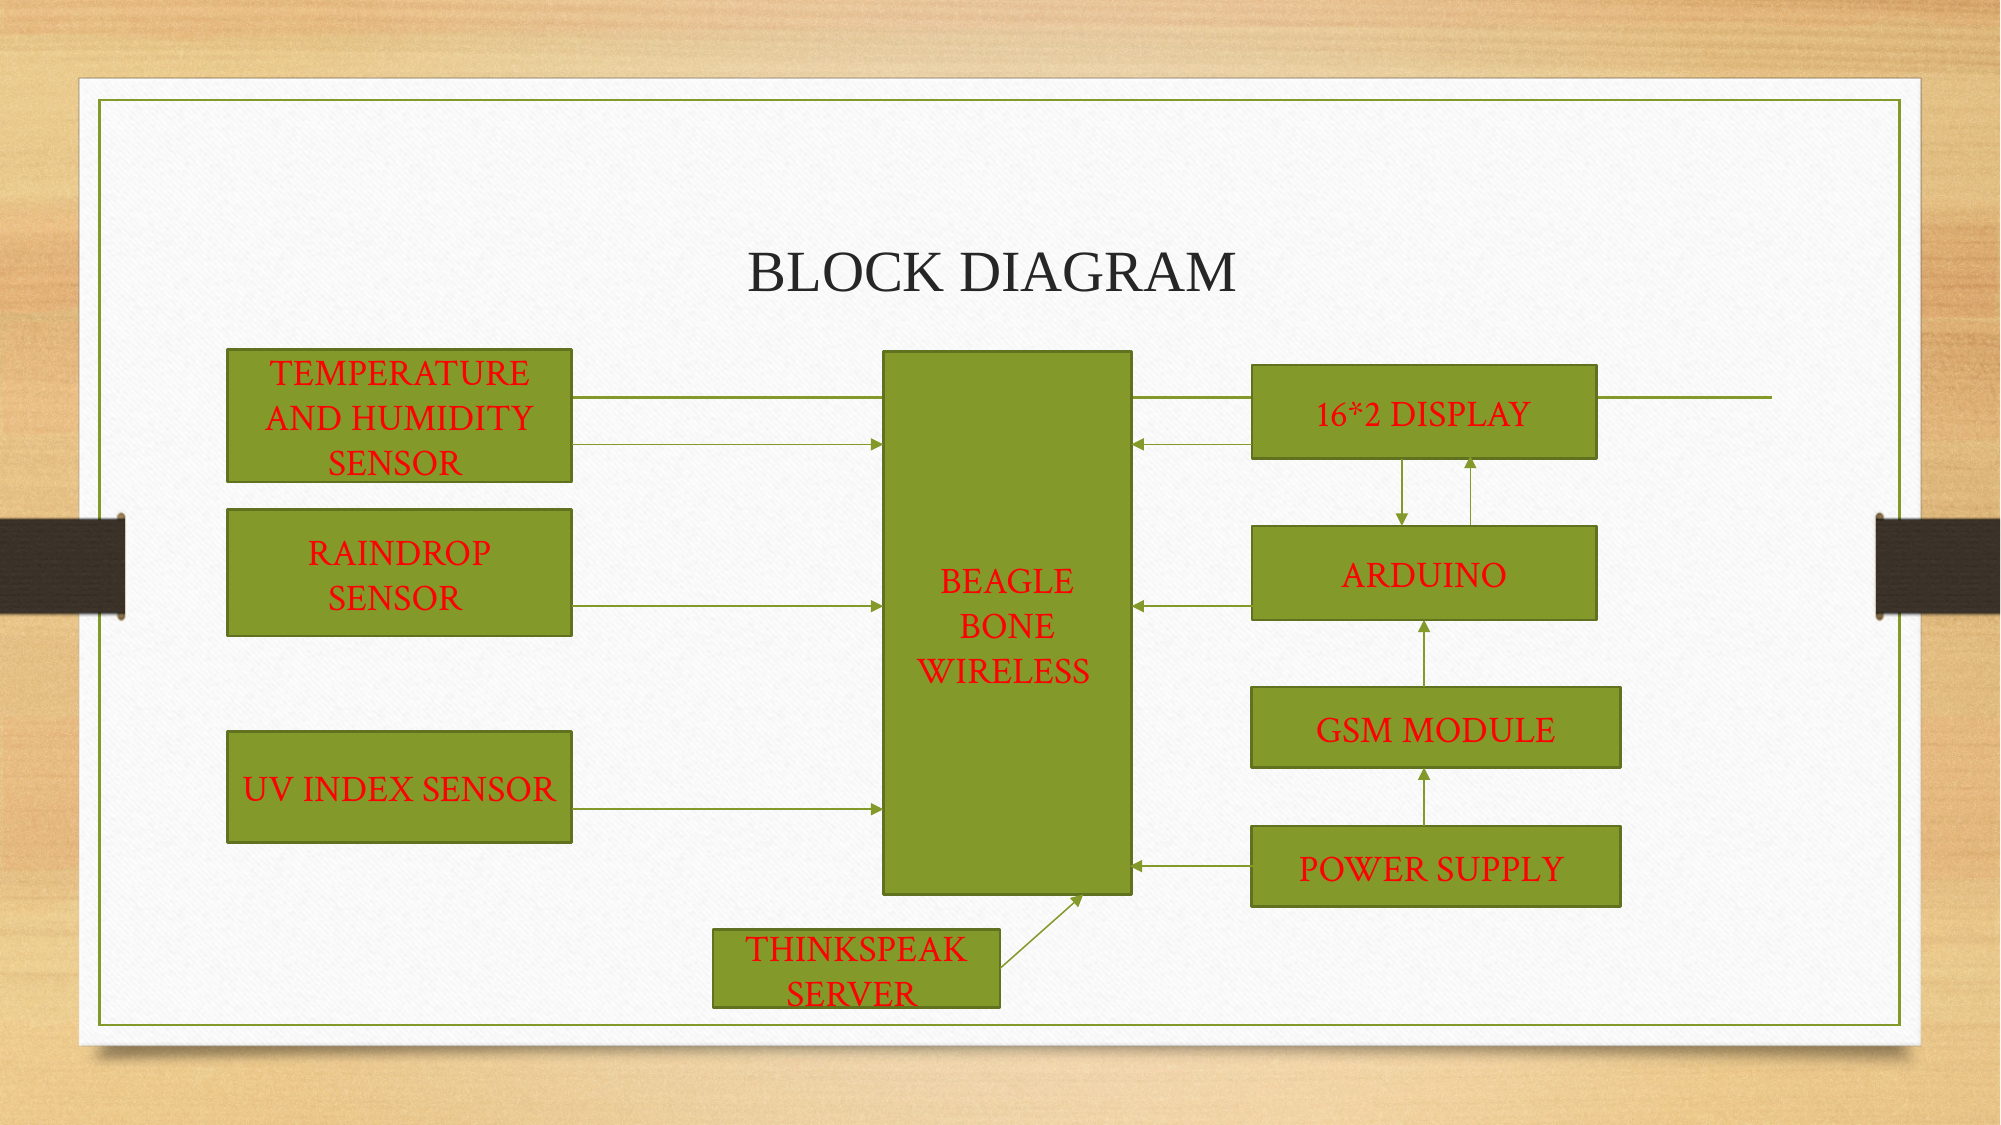

# BLOCK DIAGRAM

TEMPERATURE AND HUMIDITY SENSOR
BEAGLE BONE WIRELESS
16*2 DISPLAY
RAINDROP SENSOR
ARDUINO
GSM MODULE
UV INDEX SENSOR
POWER SUPPLY
THINKSPEAK SERVER